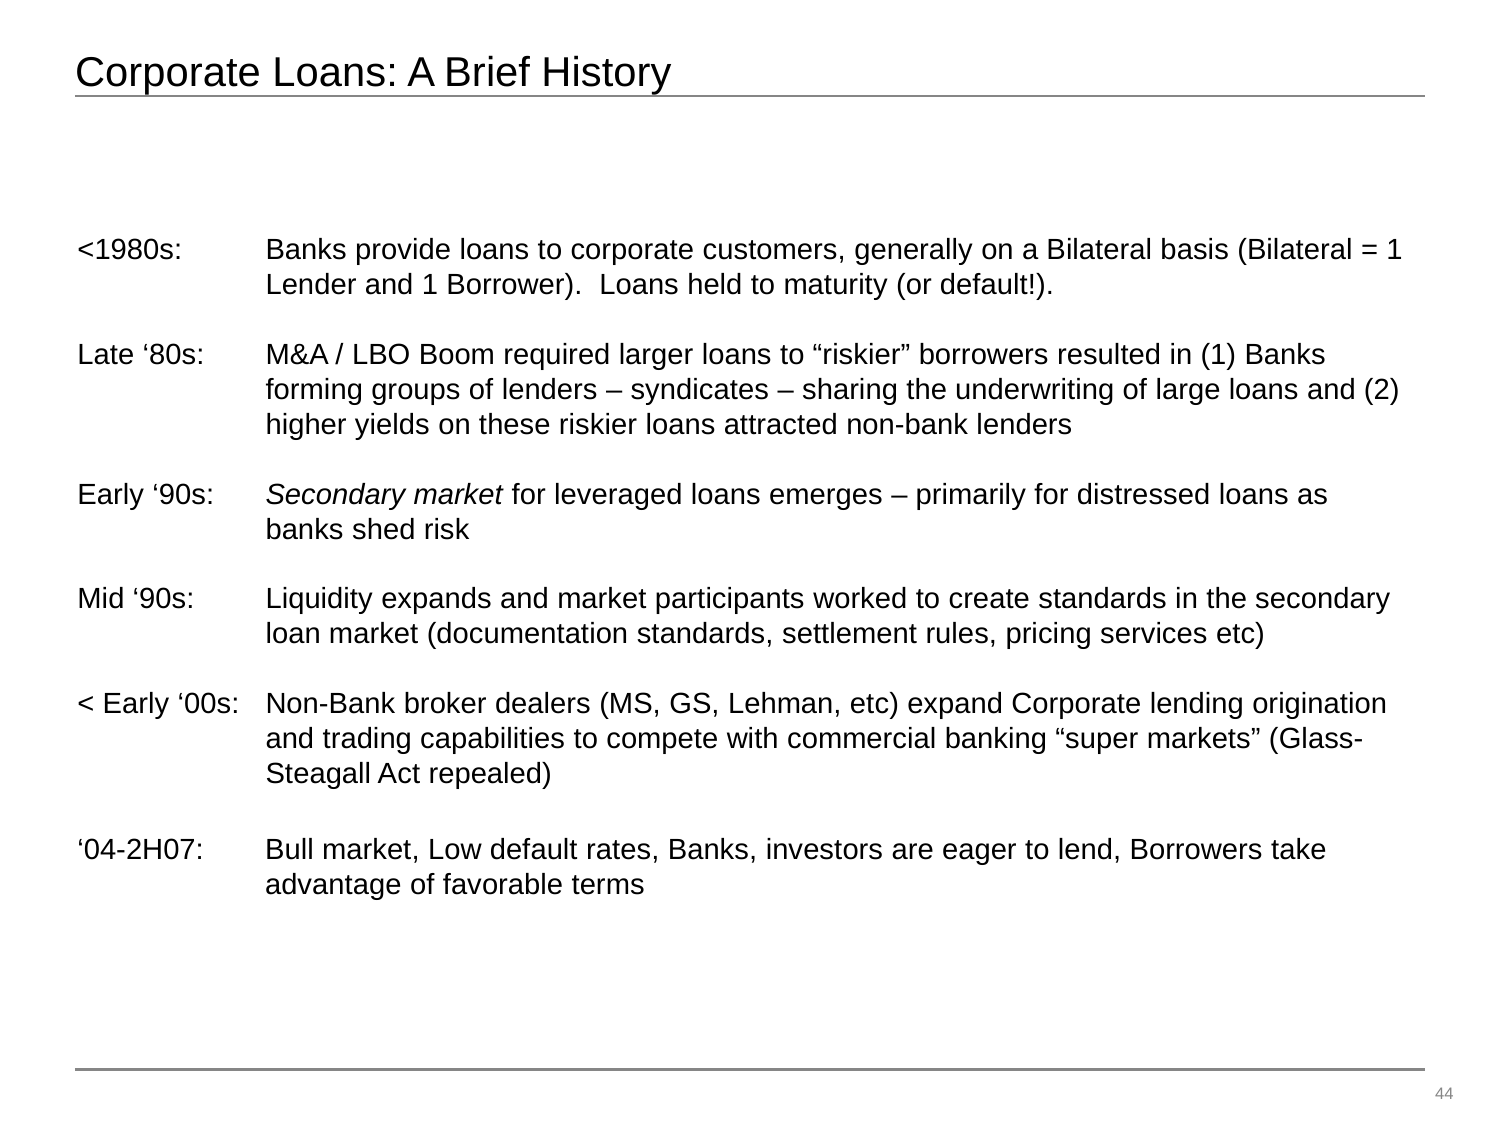

# Corporate Loans: A Brief History
<1980s: 	Banks provide loans to corporate customers, generally on a Bilateral basis (Bilateral = 1 Lender and 1 Borrower).  Loans held to maturity (or default!).

Late ‘80s: 	M&A / LBO Boom required larger loans to “riskier” borrowers resulted in (1) Banks forming groups of lenders – syndicates – sharing the underwriting of large loans and (2) higher yields on these riskier loans attracted non-bank lenders

Early ‘90s:	Secondary market for leveraged loans emerges – primarily for distressed loans as banks shed risk

Mid ‘90s:	Liquidity expands and market participants worked to create standards in the secondary loan market (documentation standards, settlement rules, pricing services etc)

< Early ‘00s:	Non-Bank broker dealers (MS, GS, Lehman, etc) expand Corporate lending origination and trading capabilities to compete with commercial banking “super markets” (Glass-Steagall Act repealed)

‘04-2H07:	Bull market, Low default rates, Banks, investors are eager to lend, Borrowers take advantage of favorable terms